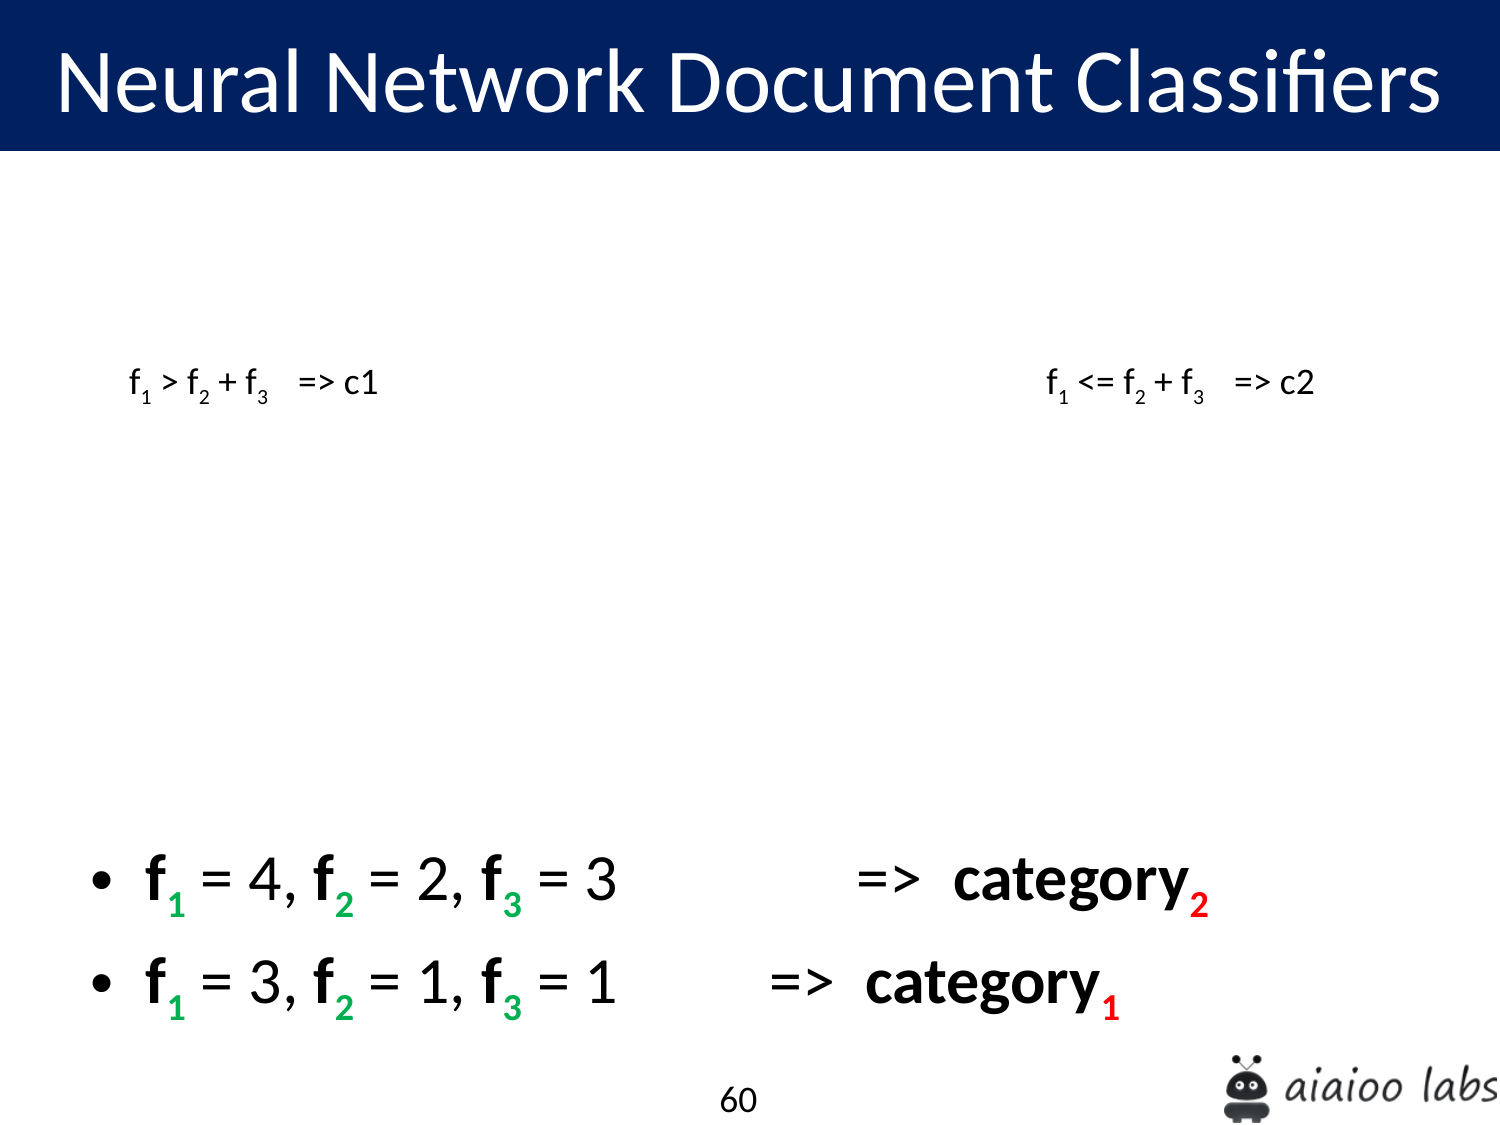

Neural Network Document Classifiers
f1 > f2 + f3      => c1
f1 <= f2 + f3      => c2

f1 = 4, f2 = 2, f3 = 3                =>  category2
f1 = 3, f2 = 1, f3 = 1		  =>  category1